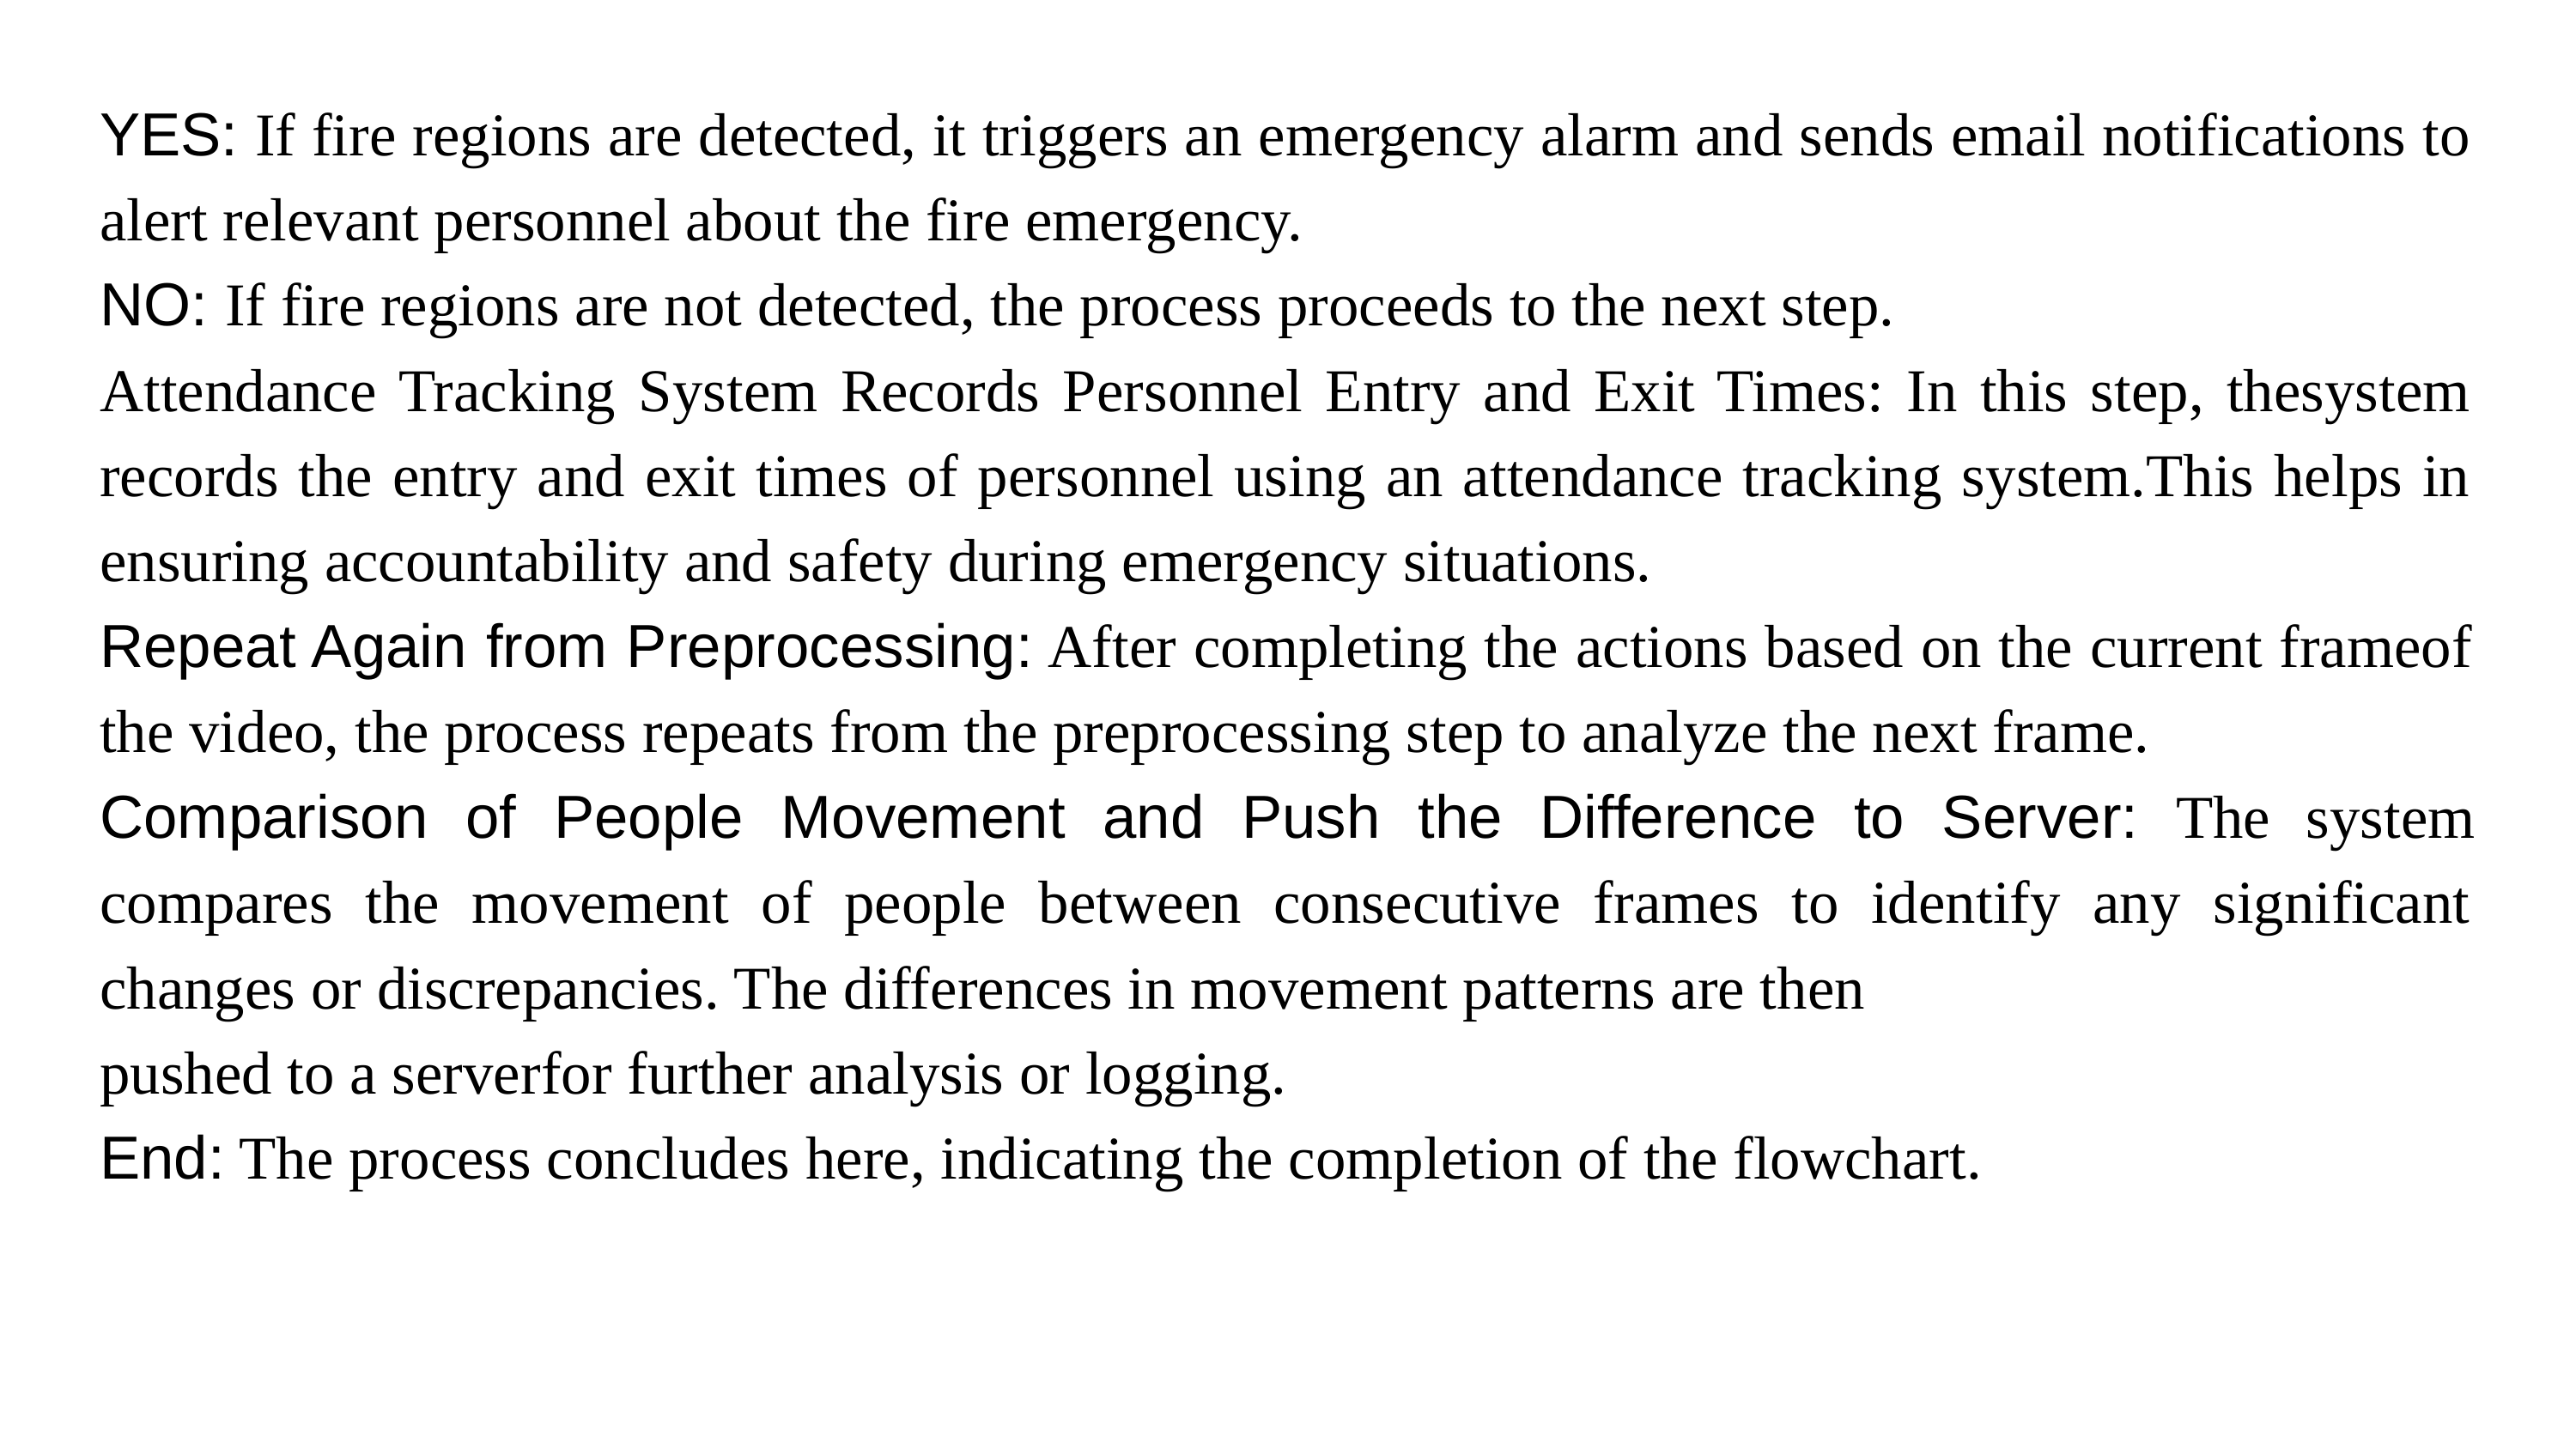

YES: If fire regions are detected, it triggers an emergency alarm and sends email notifications to alert relevant personnel about the fire emergency.
NO: If fire regions are not detected, the process proceeds to the next step.
Attendance Tracking System Records Personnel Entry and Exit Times: In this step, thesystem records the entry and exit times of personnel using an attendance tracking system.This helps in ensuring accountability and safety during emergency situations.
Repeat Again from Preprocessing: After completing the actions based on the current frameof the video, the process repeats from the preprocessing step to analyze the next frame.
Comparison of People Movement and Push the Difference to Server: The system compares the movement of people between consecutive frames to identify any significant changes or discrepancies. The differences in movement patterns are then
pushed to a serverfor further analysis or logging.
End: The process concludes here, indicating the completion of the flowchart.